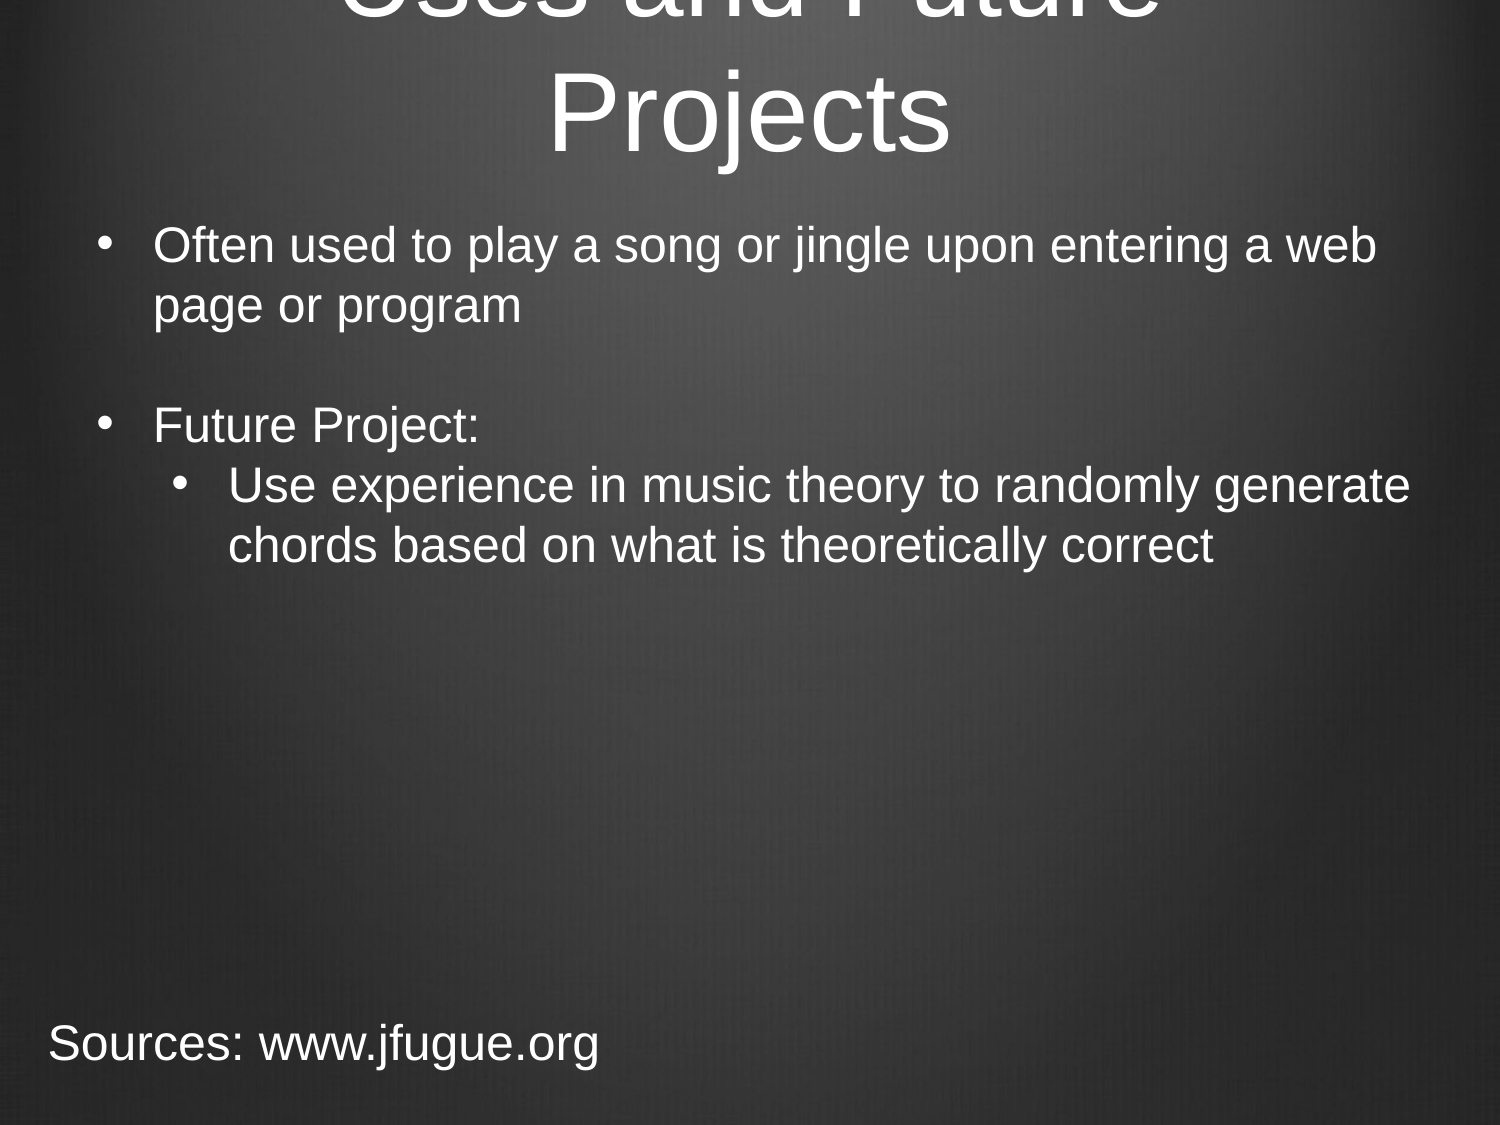

# Uses and Future Projects
Often used to play a song or jingle upon entering a web page or program

Future Project:
Use experience in music theory to randomly generate chords based on what is theoretically correct
Sources: www.jfugue.org